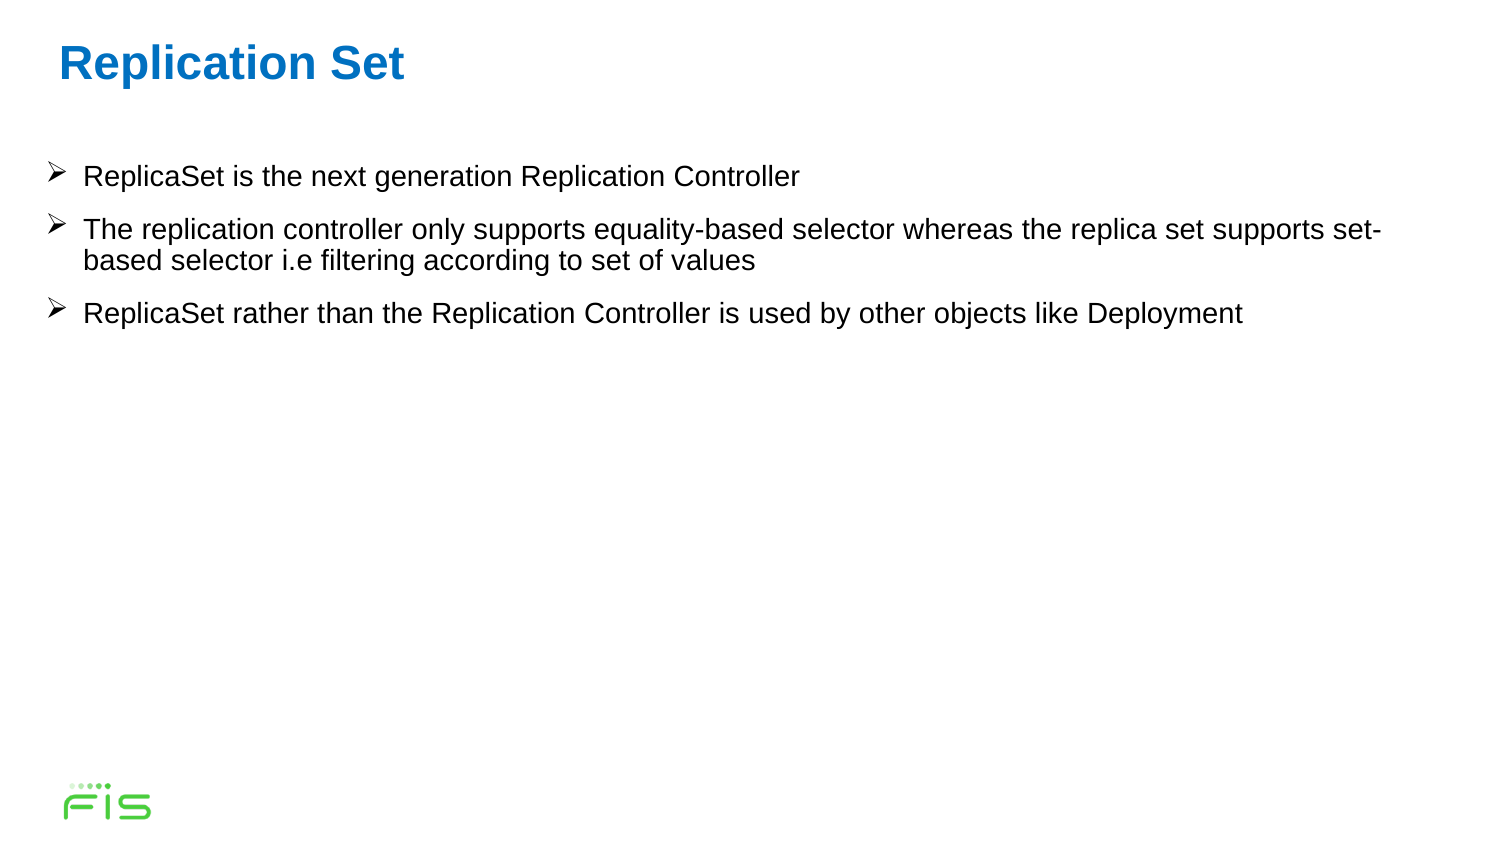

Replication Set
ReplicaSet is the next generation Replication Controller
The replication controller only supports equality-based selector whereas the replica set supports set-based selector i.e filtering according to set of values
ReplicaSet rather than the Replication Controller is used by other objects like Deployment